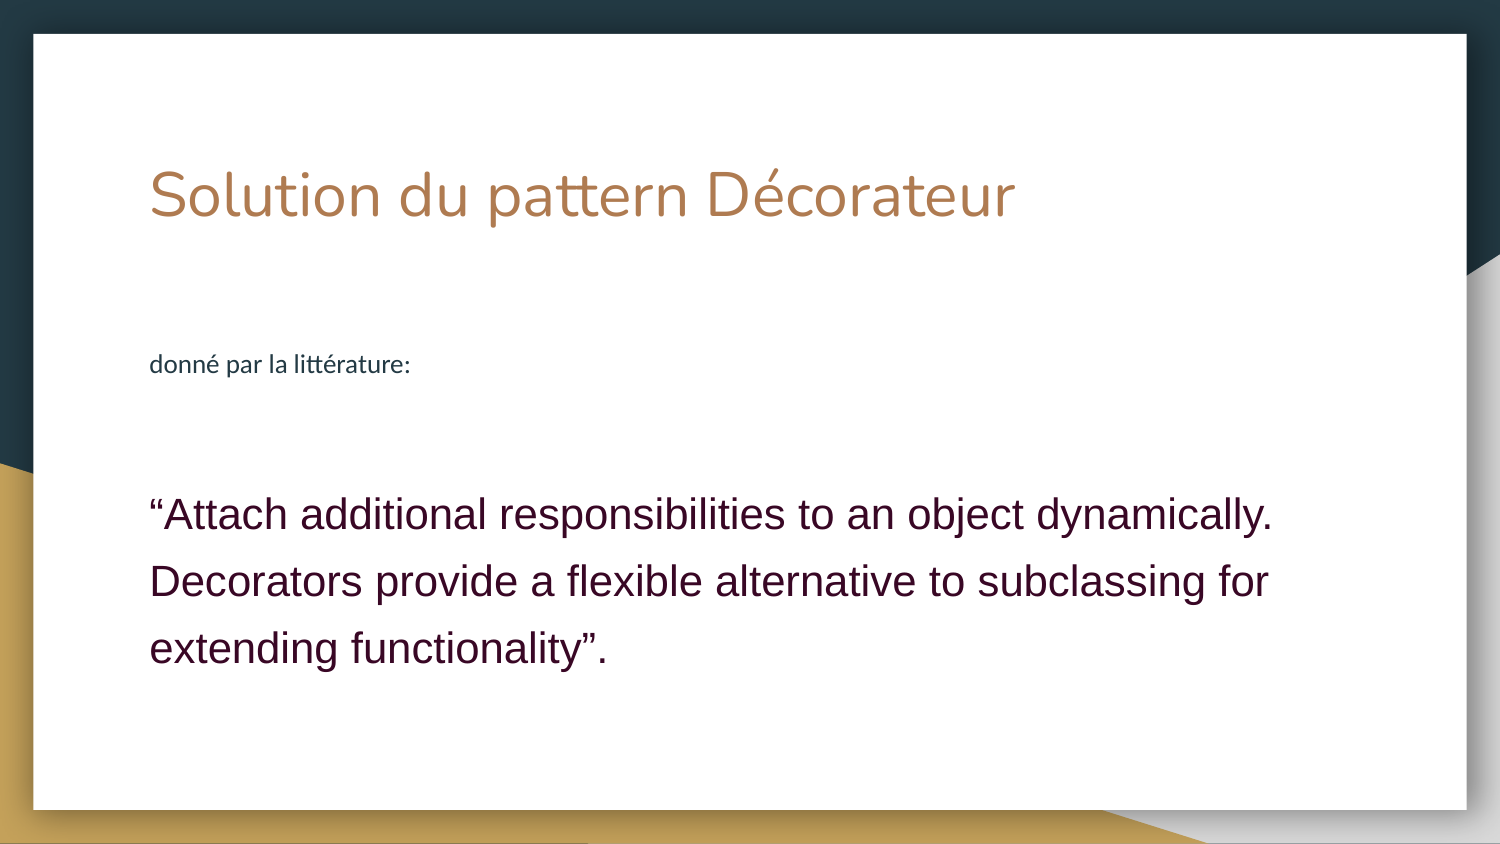

# Solution du pattern Décorateur
donné par la littérature:

“Attach additional responsibilities to an object dynamically. Decorators provide a flexible alternative to subclassing for extending functionality”.